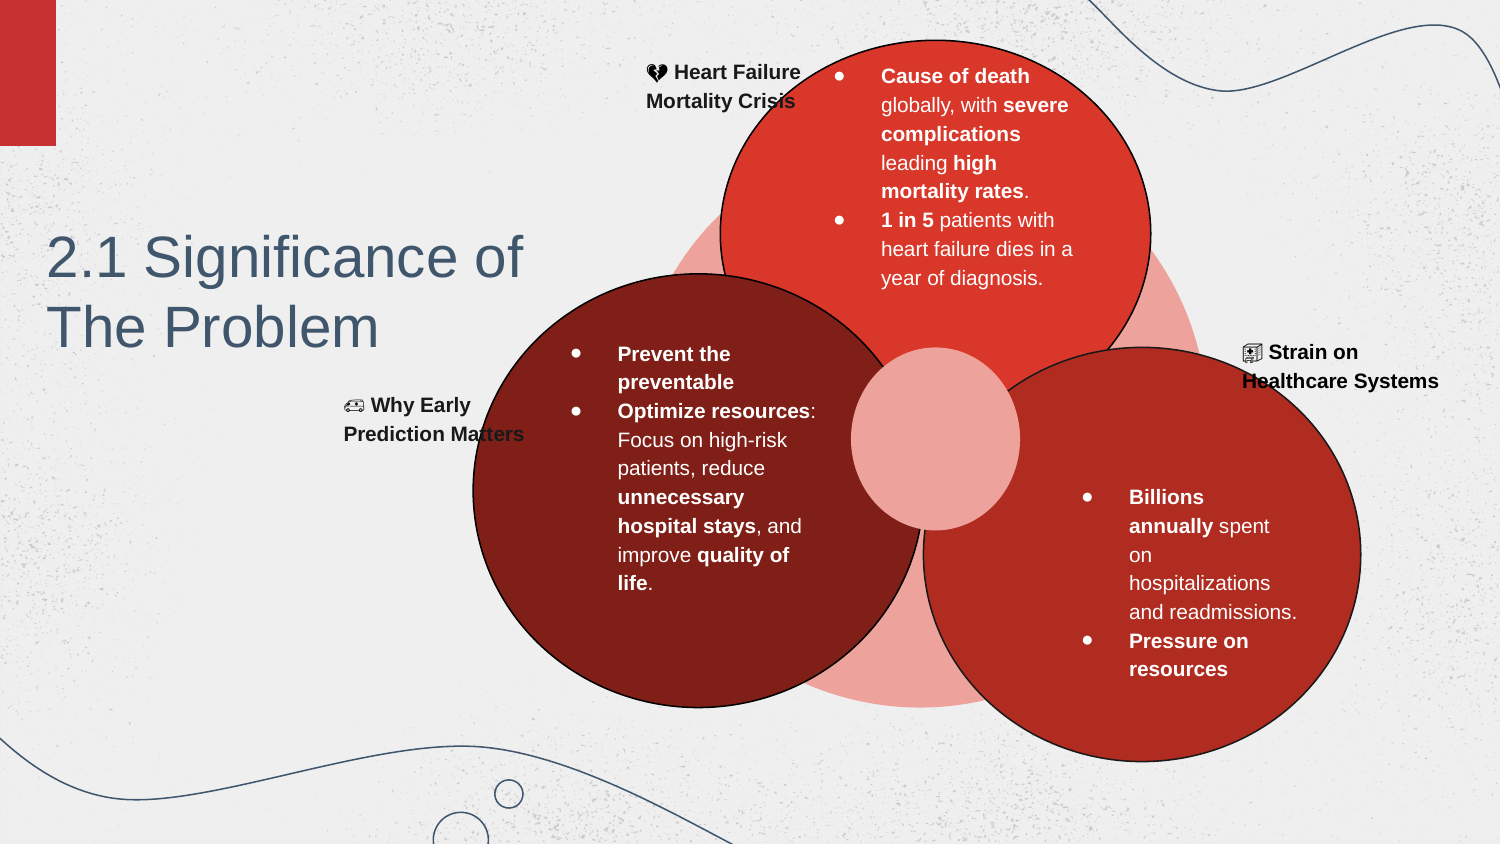

💔 Heart Failure Mortality Crisis

Cause of death globally, with severe complications leading high mortality rates.
1 in 5 patients with heart failure dies in a year of diagnosis.

2.1 Significance of The Problem

Prevent the preventable
Optimize resources: Focus on high-risk patients, reduce unnecessary hospital stays, and improve quality of life.

🏥 Strain on Healthcare Systems

Billions  annually spent on hospitalizations and readmissions.
Pressure on resources
🚑 Why Early Prediction Matters